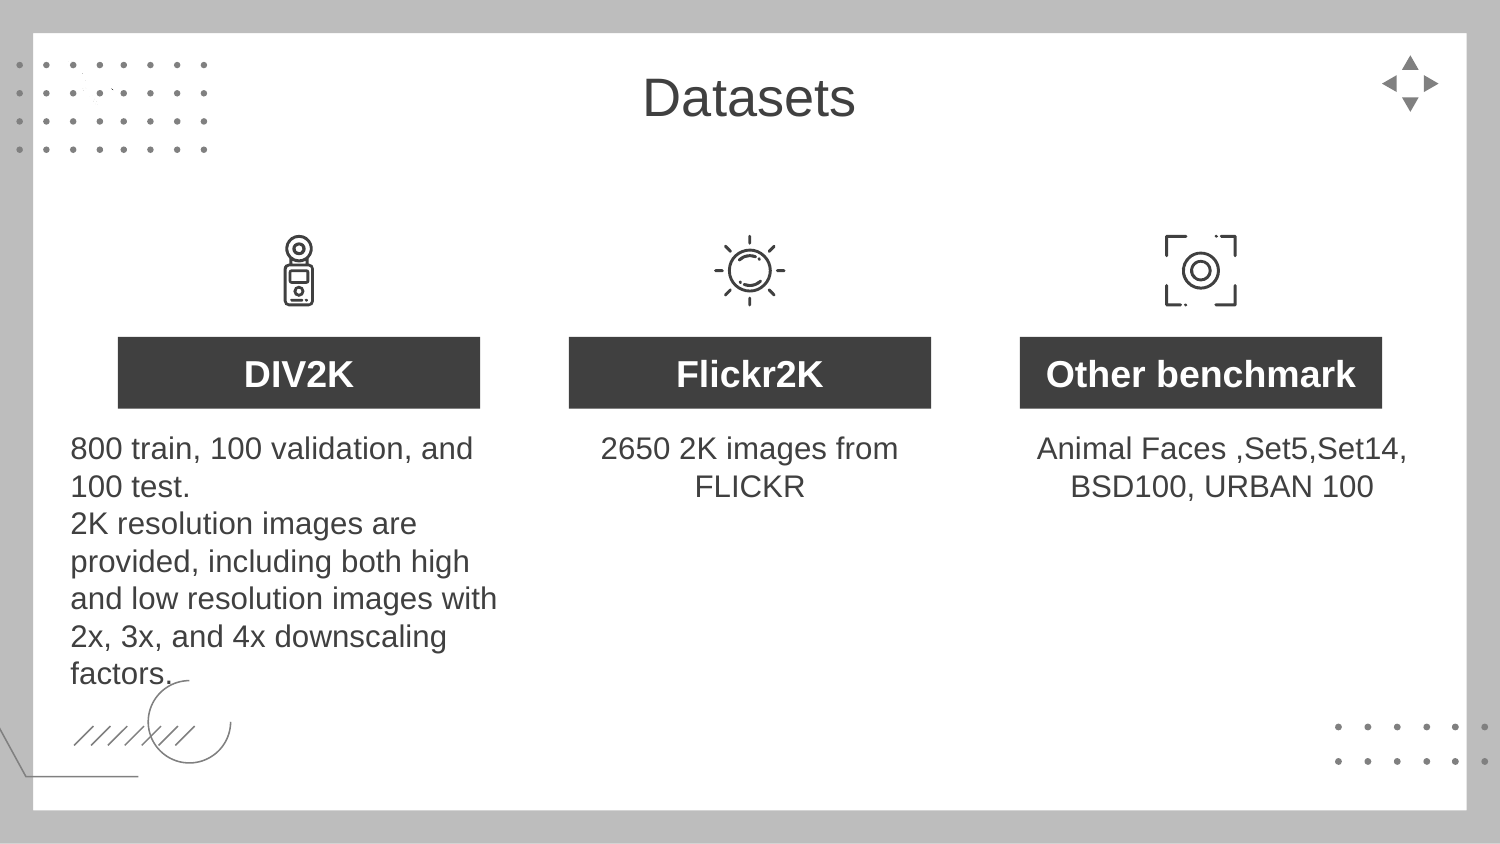

# Datasets

DIV2K
Flickr2K
Other benchmark
2650 2K images from FLICKR
Animal Faces ,Set5,Set14, BSD100, URBAN 100

800 train, 100 validation, and 100 test.
2K resolution images are provided, including both high and low resolution images with 2x, 3x, and 4x downscaling factors.